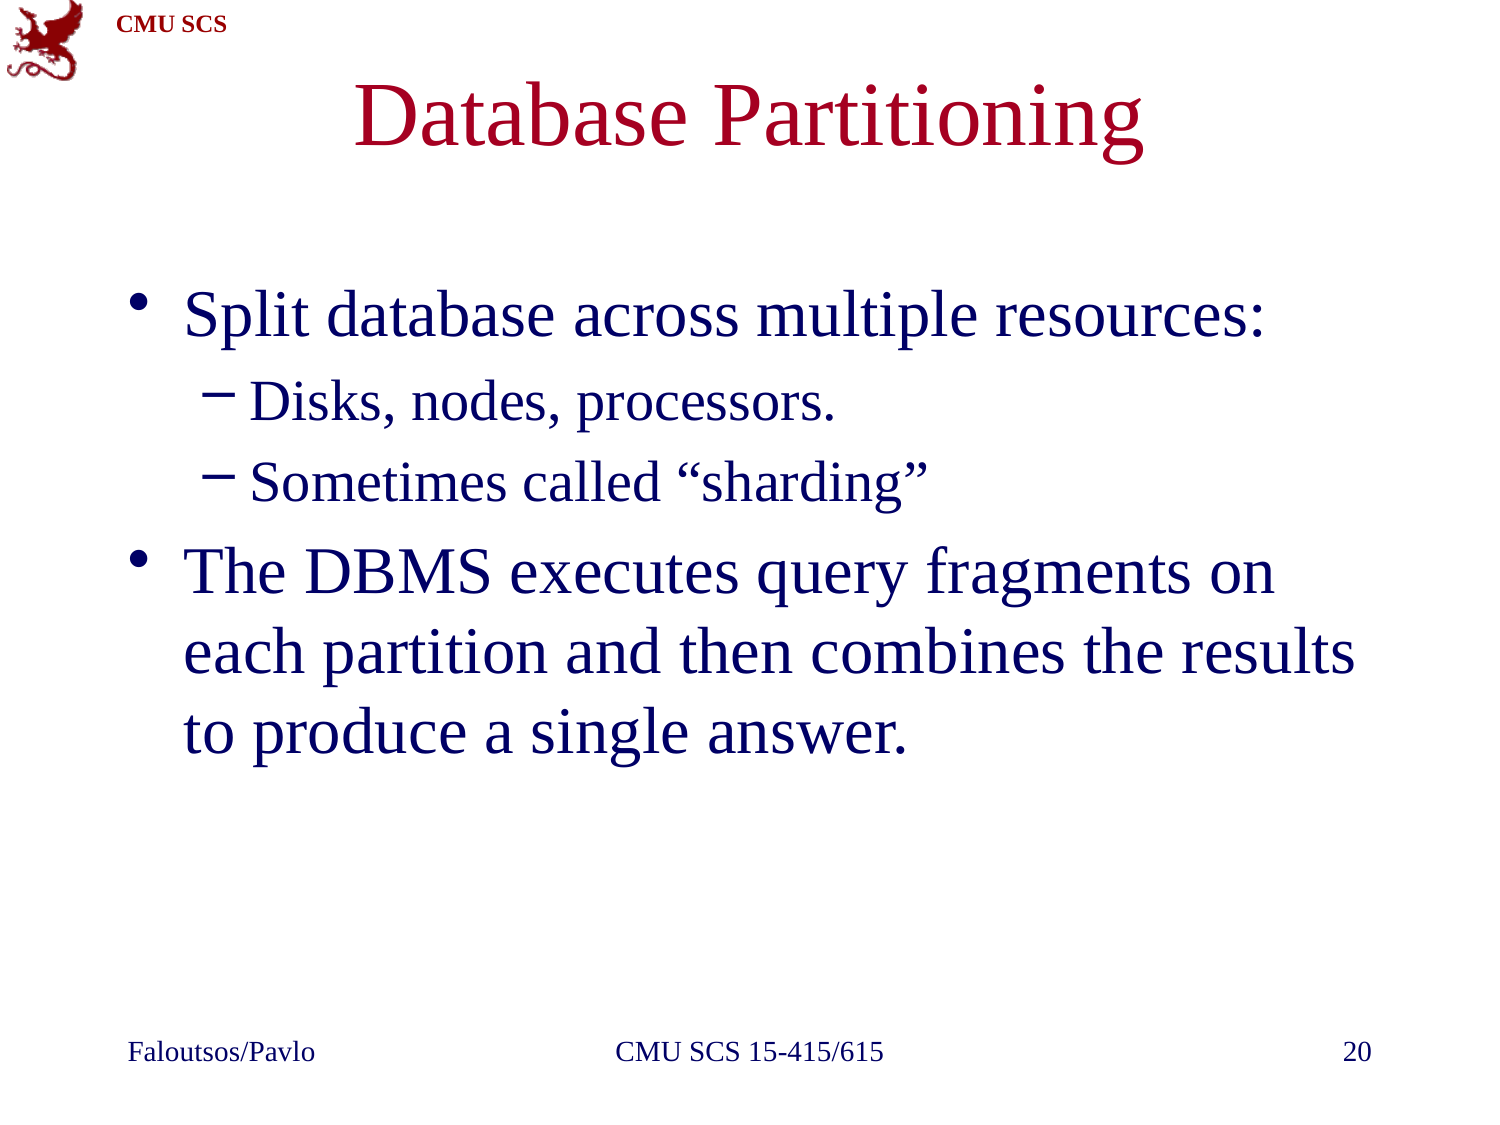

# Database Partitioning
Split database across multiple resources:
Disks, nodes, processors.
Sometimes called “sharding”
The DBMS executes query fragments on each partition and then combines the results to produce a single answer.
Faloutsos/Pavlo
CMU SCS 15-415/615
20